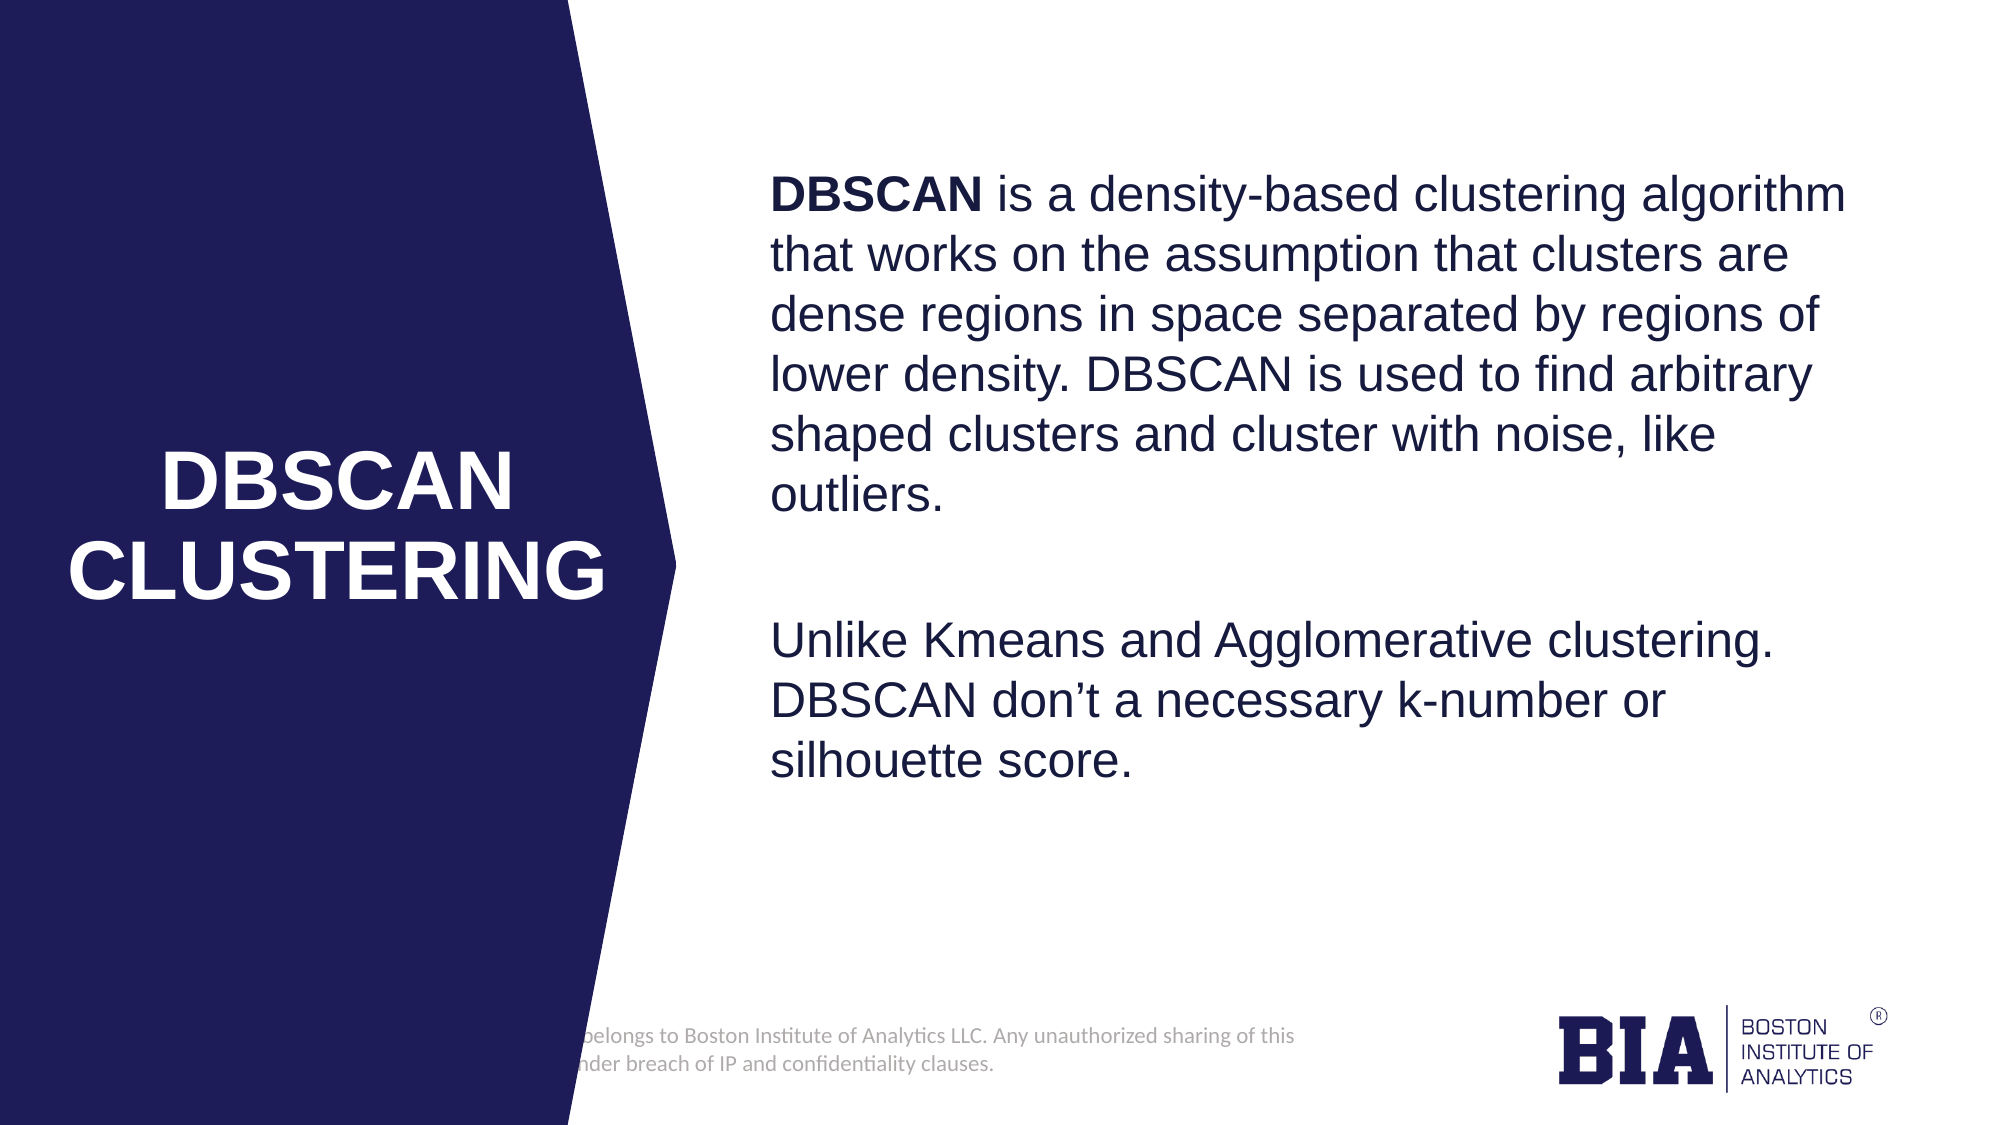

DBSCAN is a density-based clustering algorithm that works on the assumption that clusters are dense regions in space separated by regions of lower density. DBSCAN is used to find arbitrary shaped clusters and cluster with noise, like outliers.

# DBSCAN CLUSTERING

Unlike Kmeans and Agglomerative clustering. DBSCAN don’t a necessary k-number or silhouette score.